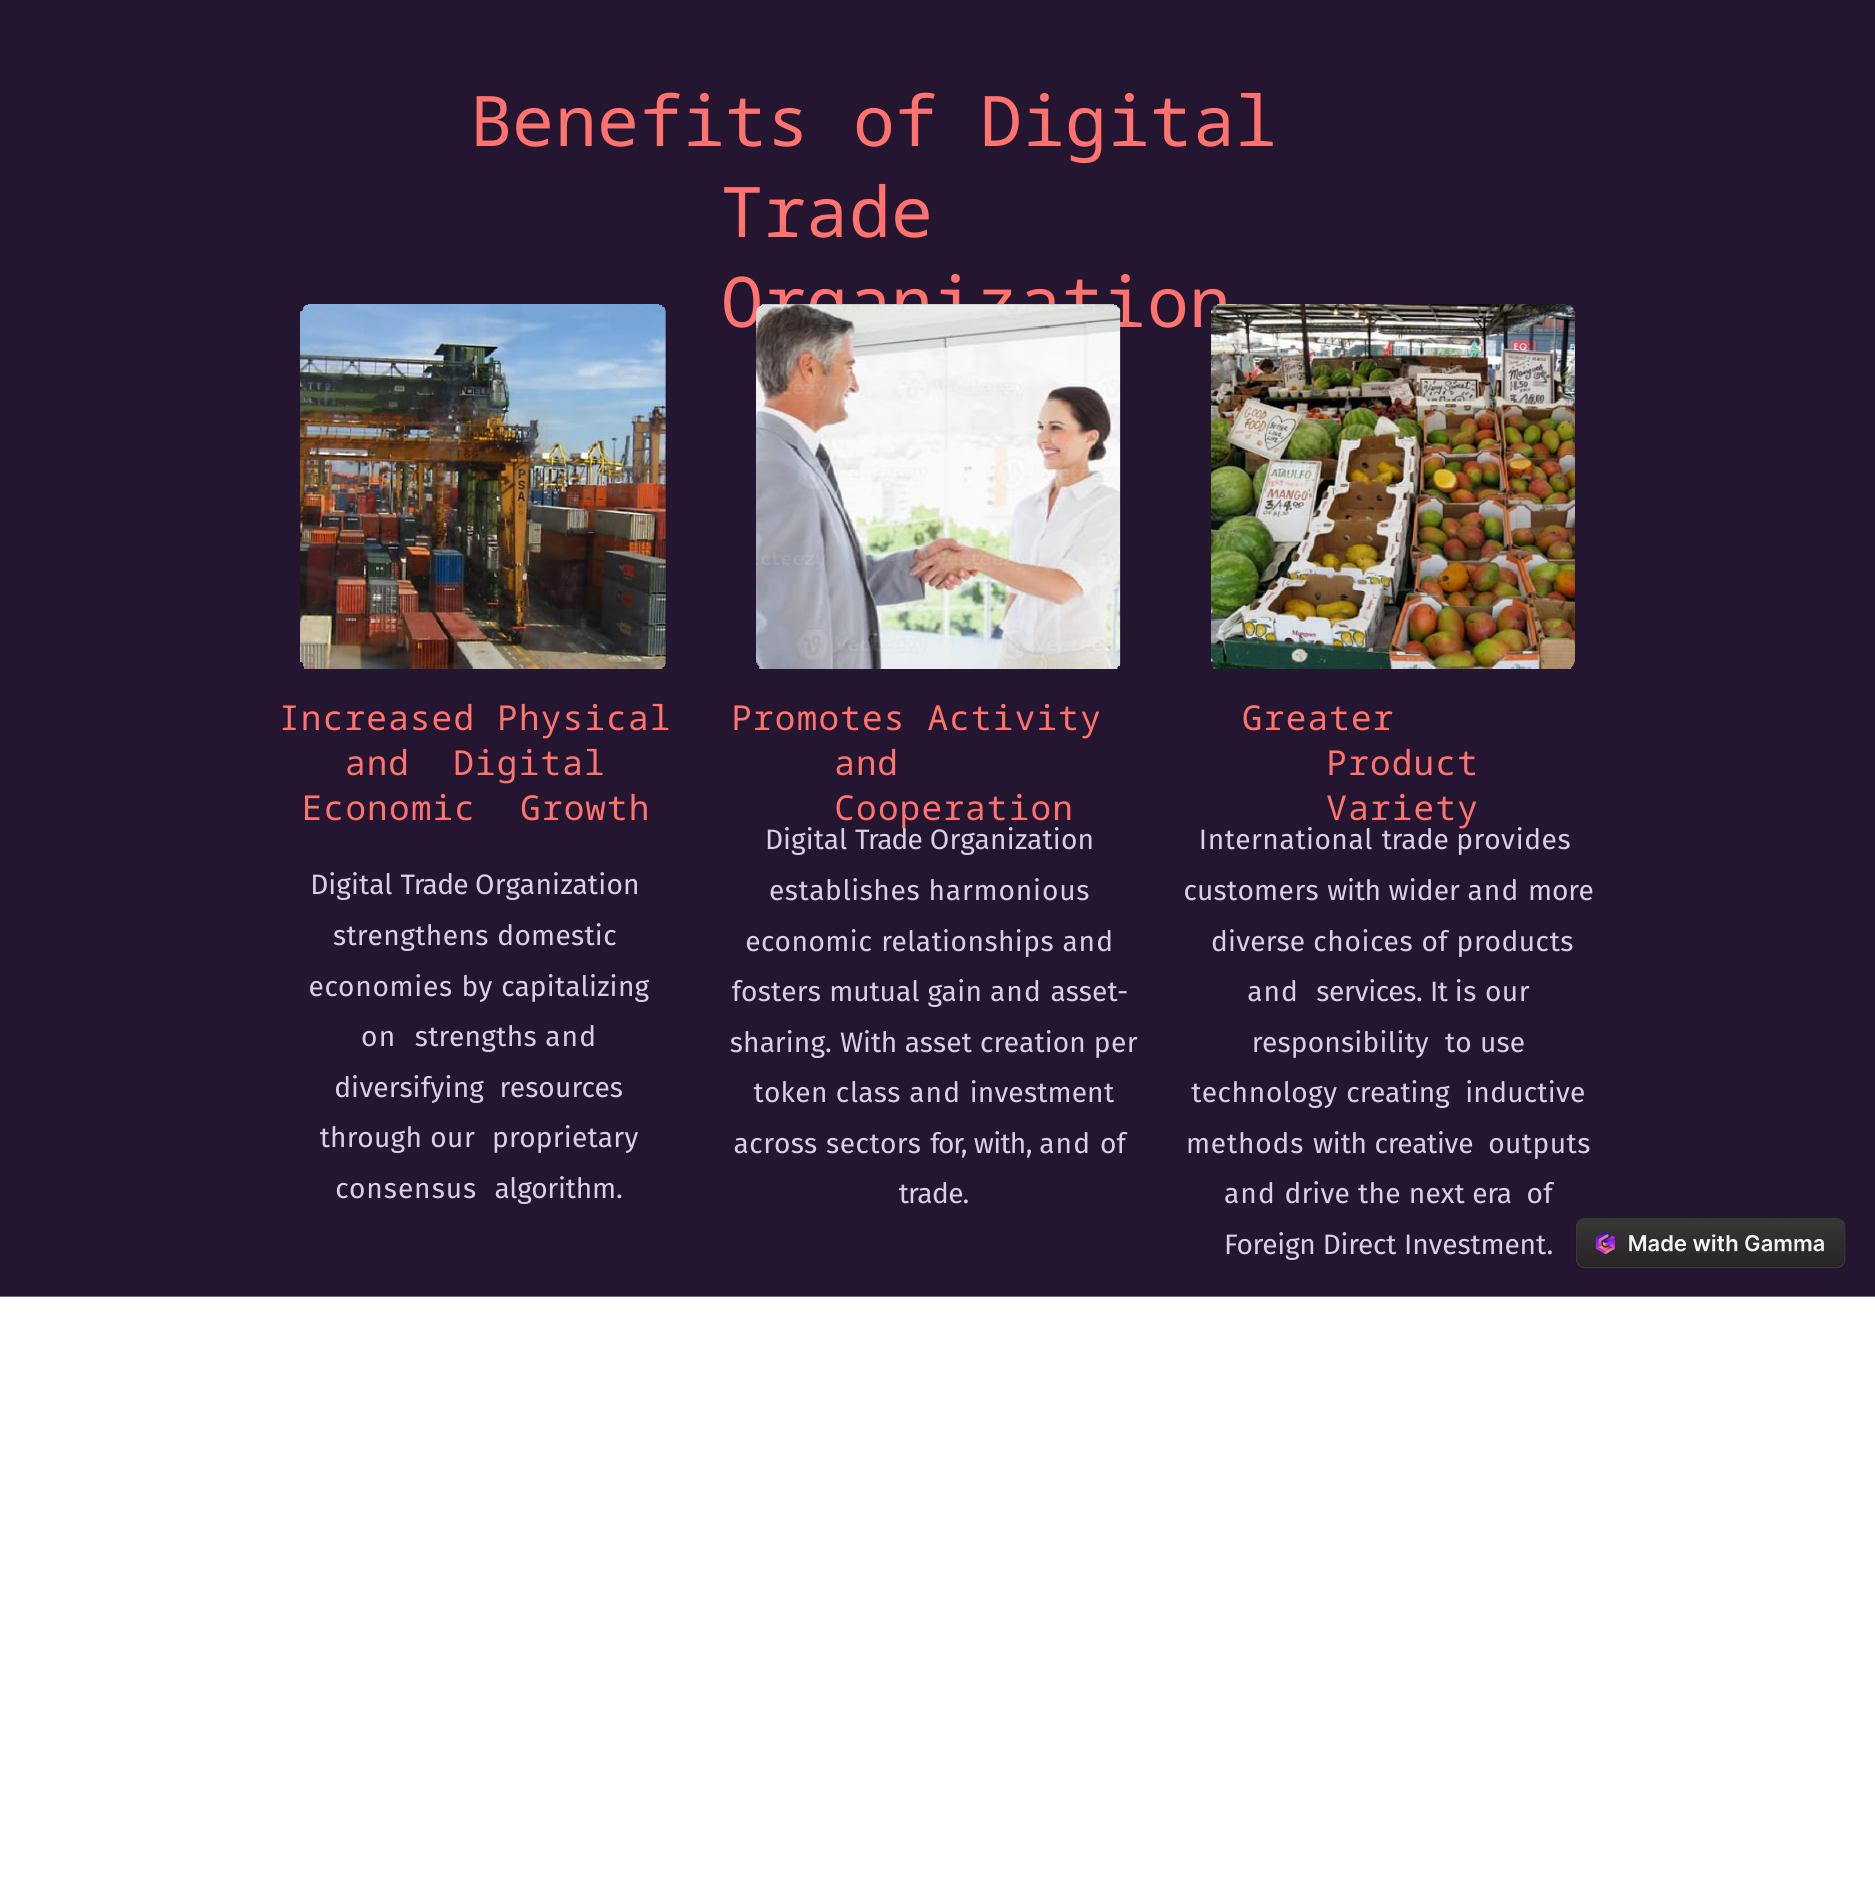

# Benefits of Digital Trade  Organization

Increased Physical and  Digital Economic  Growth
Promotes Activity and  Cooperation
Greater Product  Variety
Digital Trade Organization  establishes harmonious  economic relationships and  fosters mutual gain and asset-  sharing. With asset creation per  token class and investment  across sectors for, with, and of  trade.
International trade provides  customers with wider and more  diverse choices of products and  services. It is our responsibility  to use technology creating  inductive methods with creative  outputs and drive the next era  of Foreign Direct Investment.
Digital Trade Organization  strengthens domestic  economies by capitalizing on  strengths and diversifying  resources through our  proprietary consensus  algorithm.